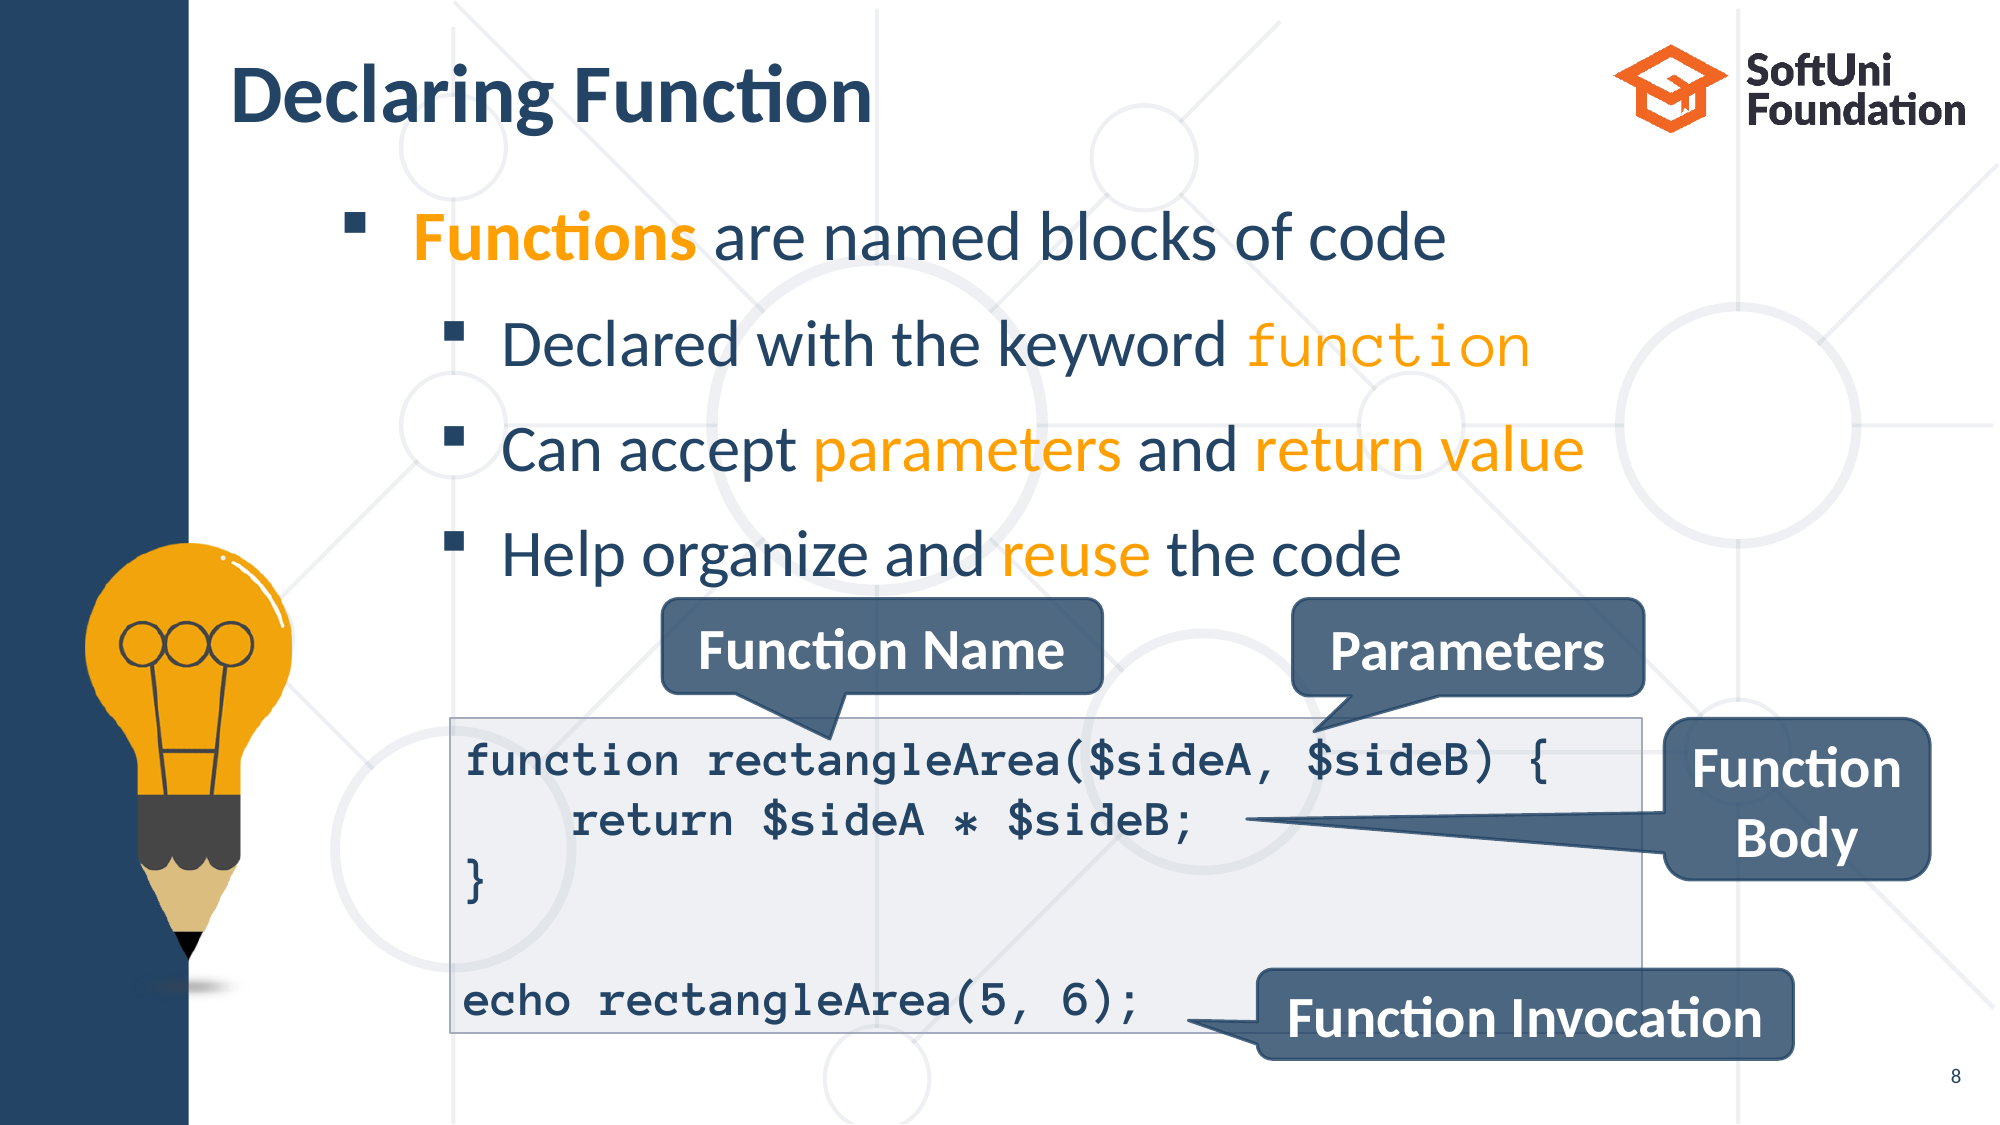

# Declaring Function
Functions are named blocks of code
Declared with the keyword function
Can accept parameters and return value
Help organize and reuse the code

Function Name
Parameters
function rectangleArea($sideA, $sideB) {
    return $sideA * $sideB;
}

echo rectangleArea(5, 6);
Function Body
Function Invocation
8